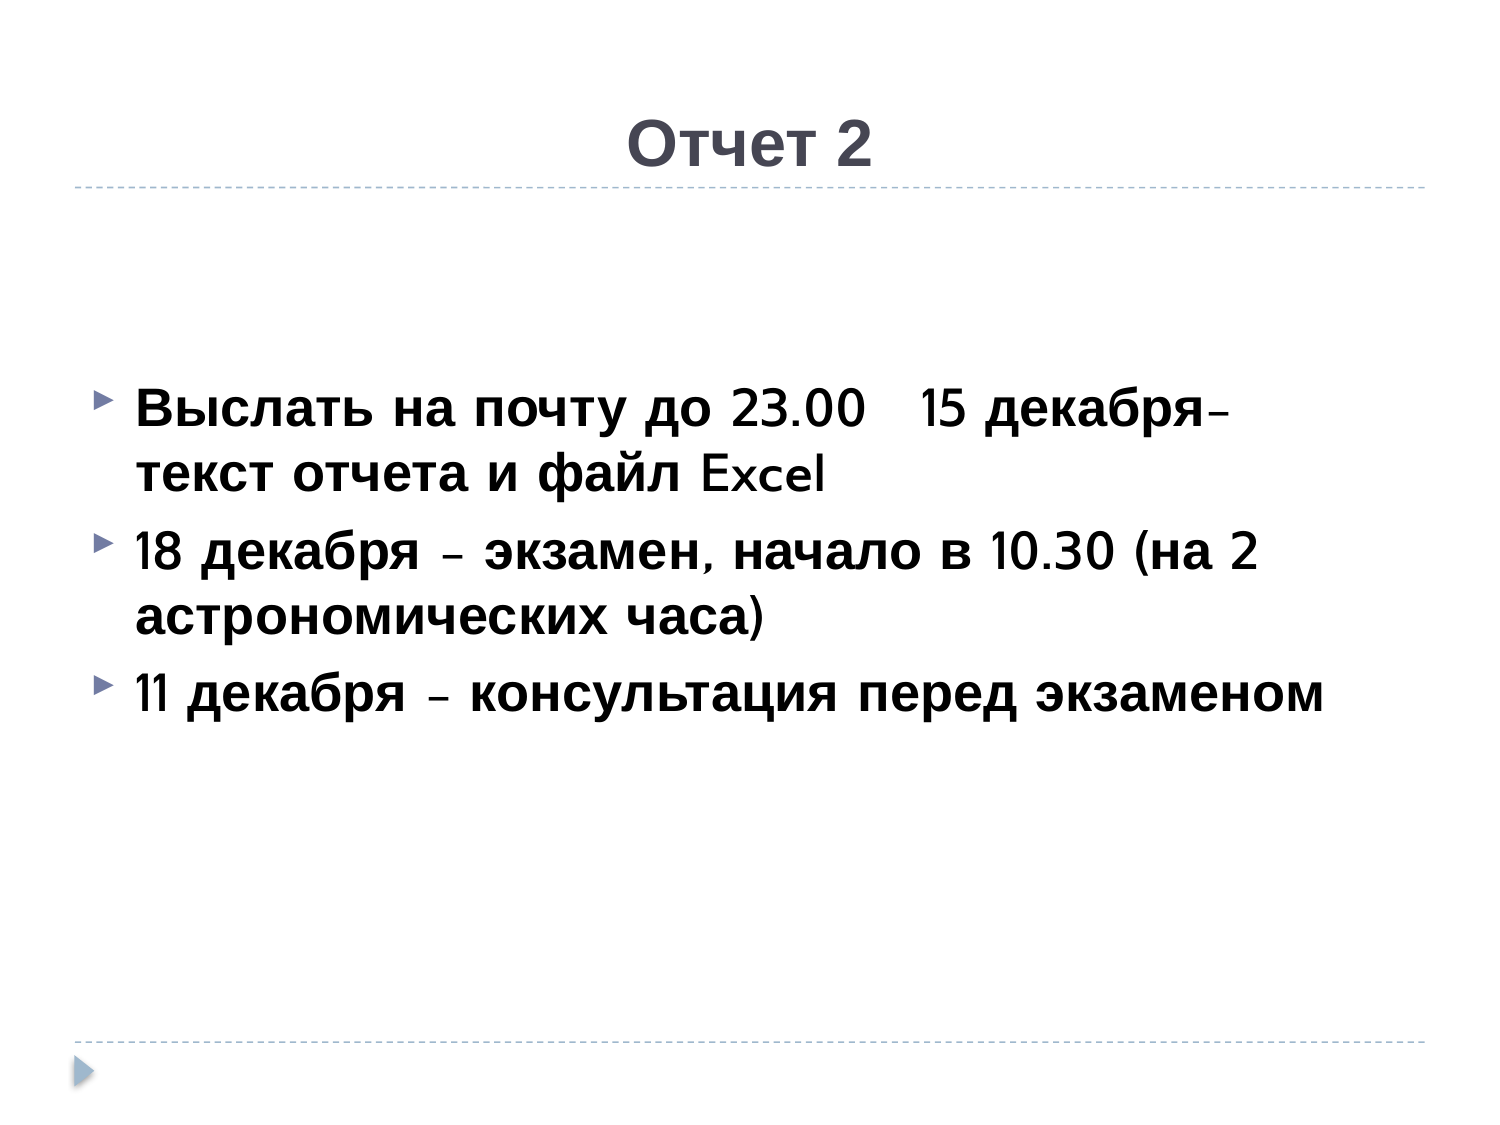

# Отчет 2
Выслать на почту до 23.00   15 декабря– текст отчета и файл Excel
18 декабря – экзамен, начало в 10.30 (на 2 астрономических часа)
11 декабря – консультация перед экзаменом